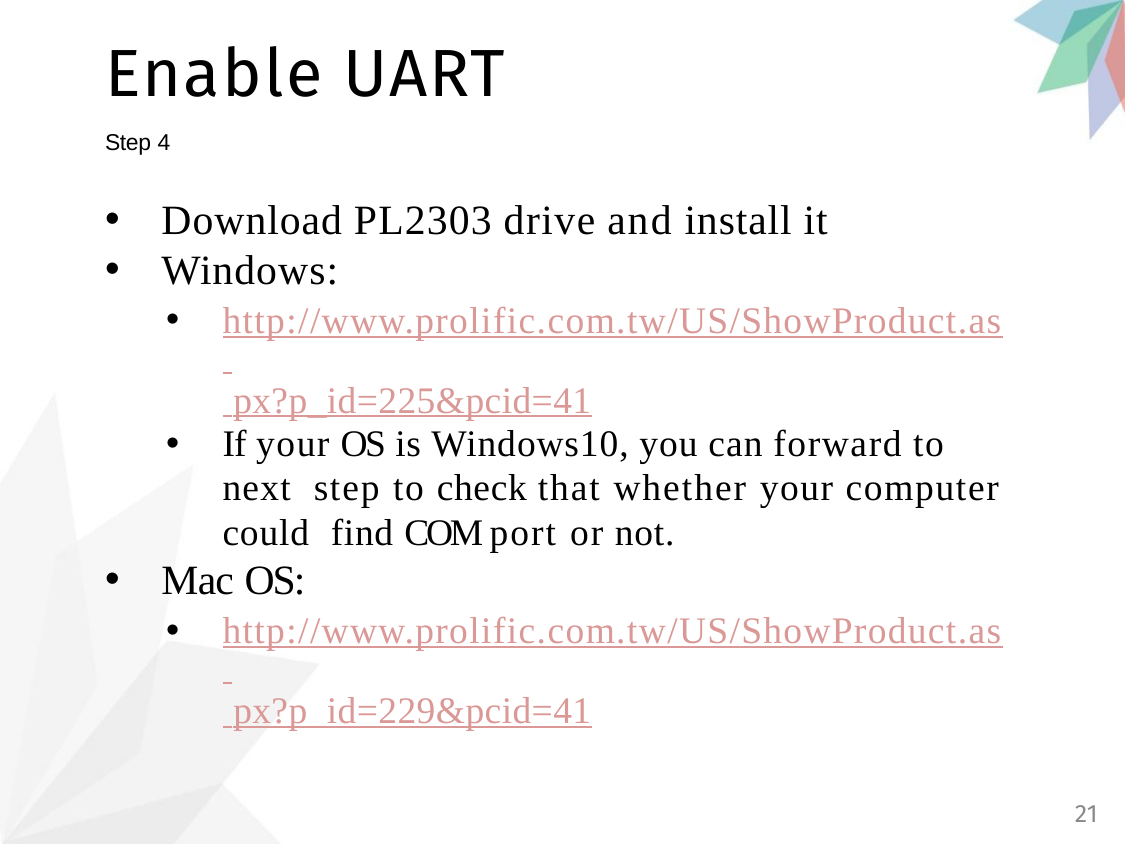

# Enable UART
Step 4
Download PL2303 drive and install it
Windows:
http://www.prolific.com.tw/US/ShowProduct.as  px?p_id=225&pcid=41
If your OS is Windows10, you can forward to next  step to check that whether your computer could  find COM port or not.
Mac OS:
http://www.prolific.com.tw/US/ShowProduct.as  px?p_id=229&pcid=41
21